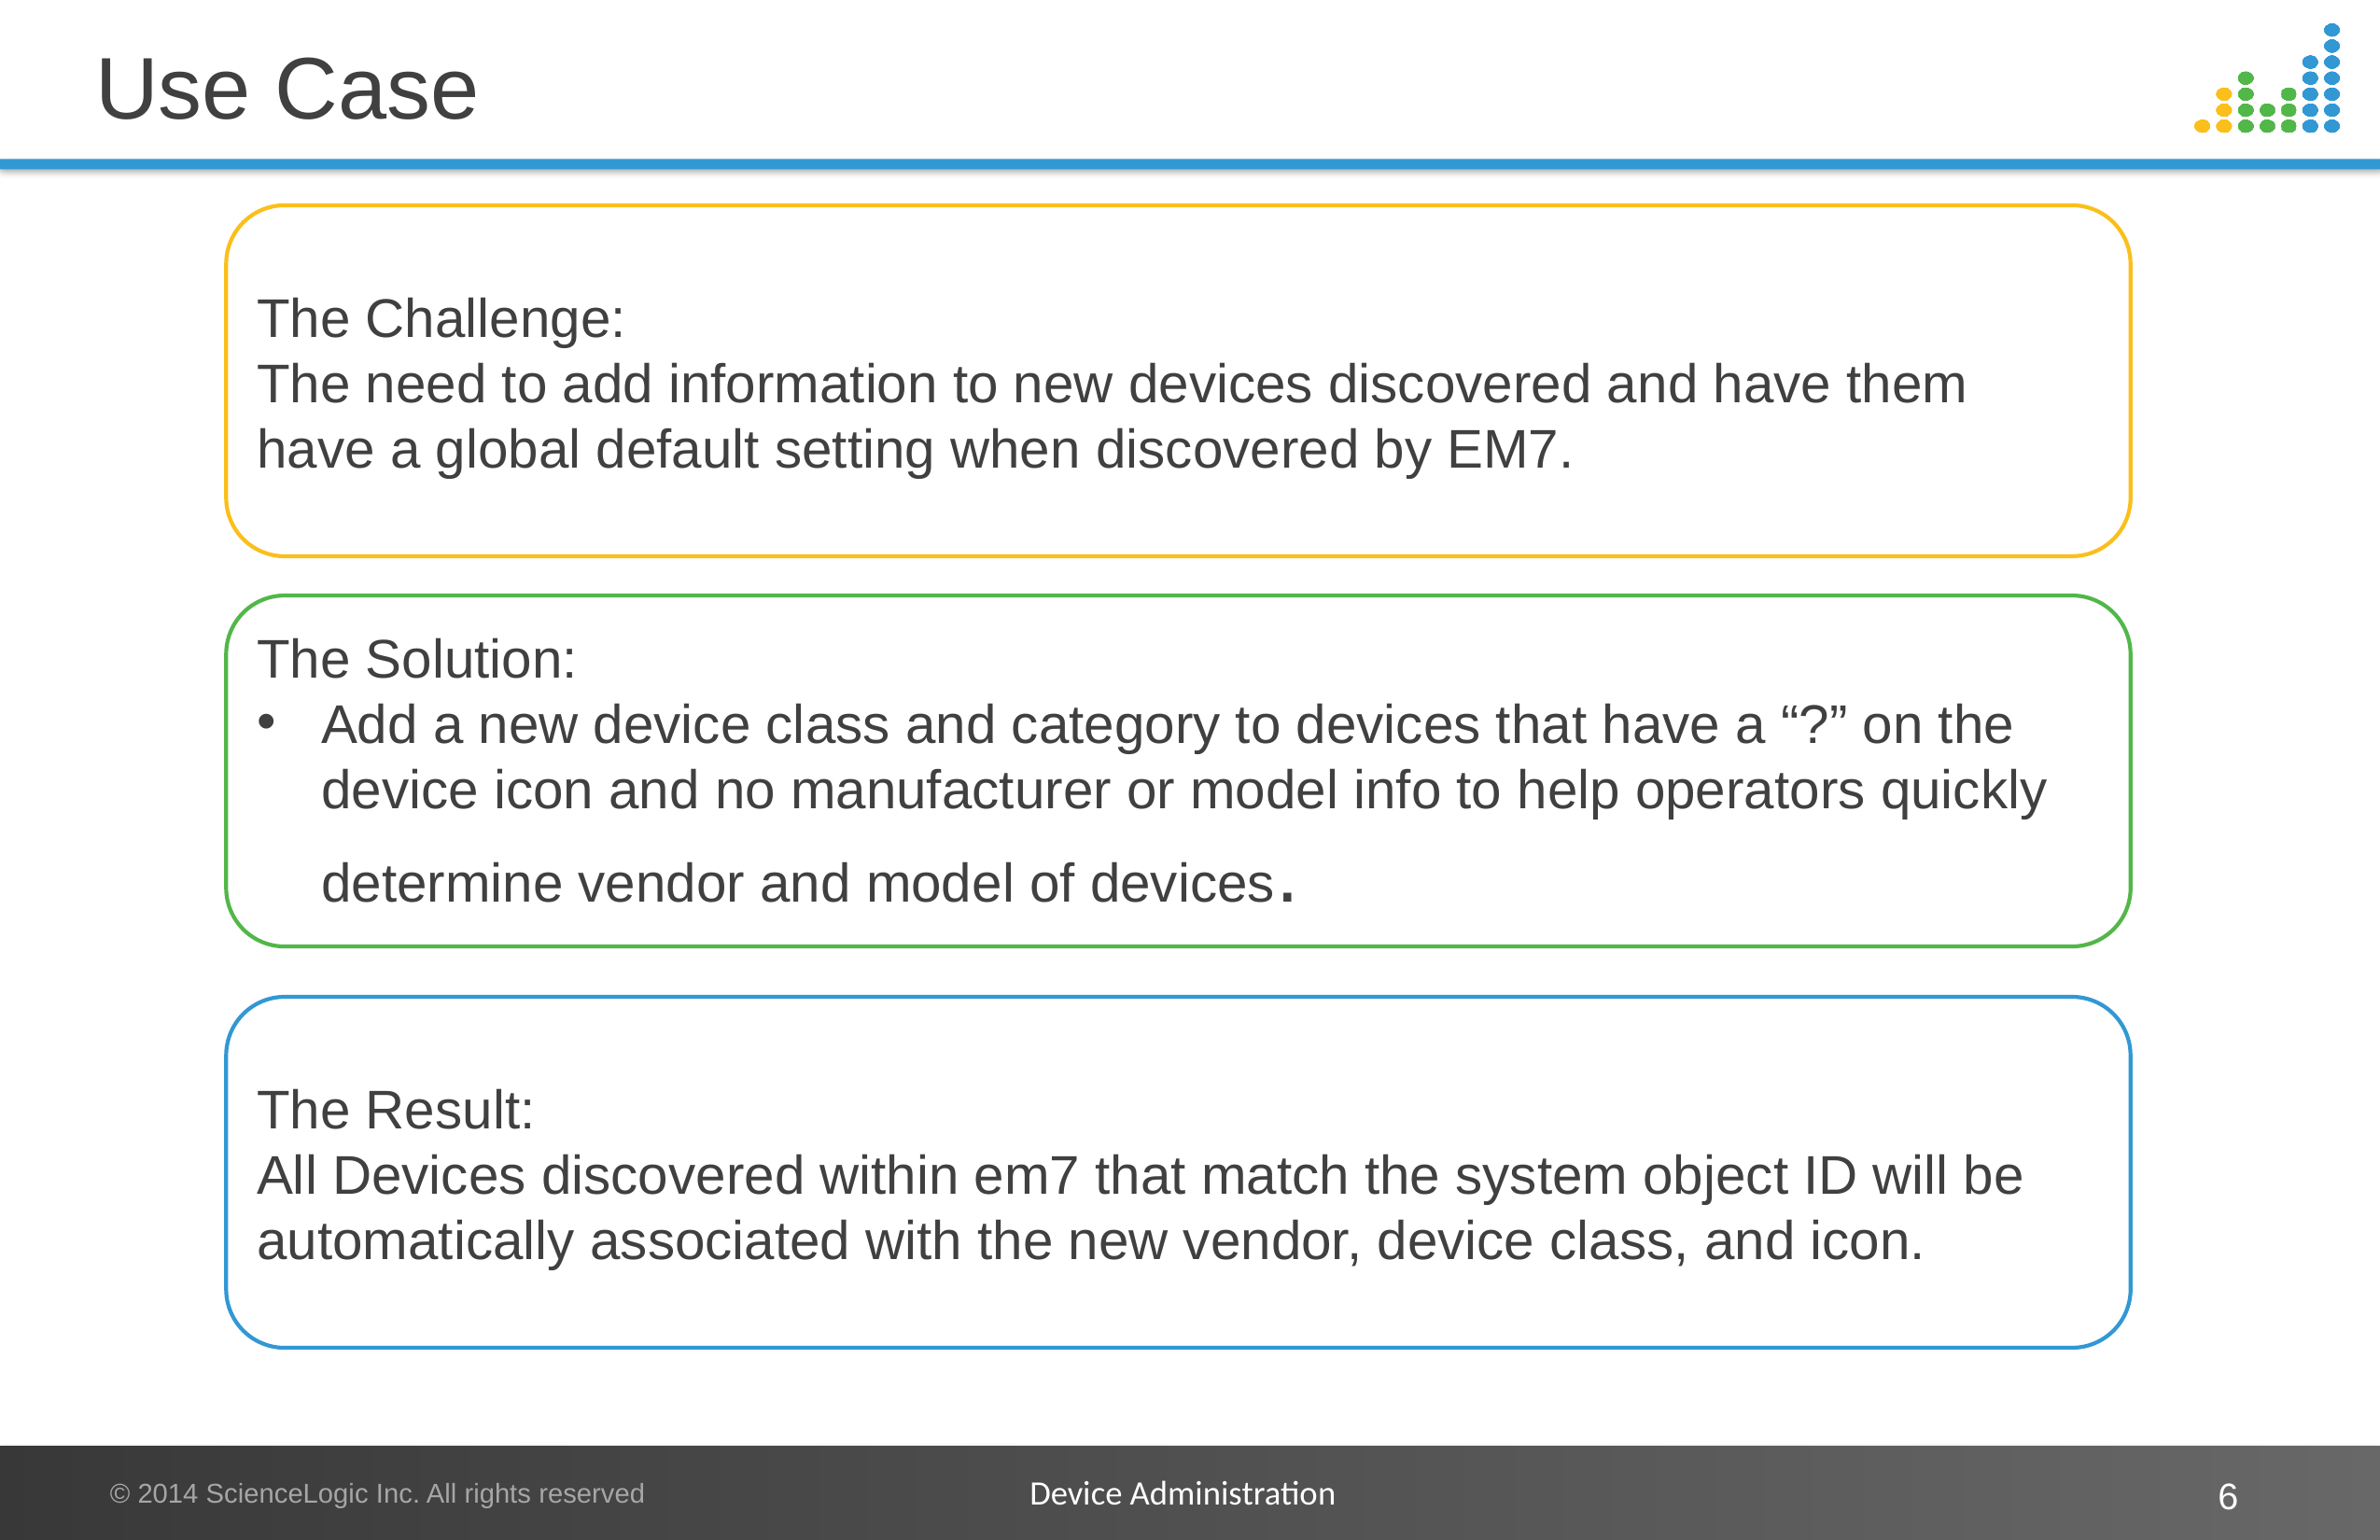

# Use Case
The Challenge:
The need to add information to new devices discovered and have them have a global default setting when discovered by EM7.
The Solution:
Add a new device class and category to devices that have a “?” on the device icon and no manufacturer or model info to help operators quickly determine vendor and model of devices.
The Result:
All Devices discovered within em7 that match the system object ID will be automatically associated with the new vendor, device class, and icon.
Device Administration
6